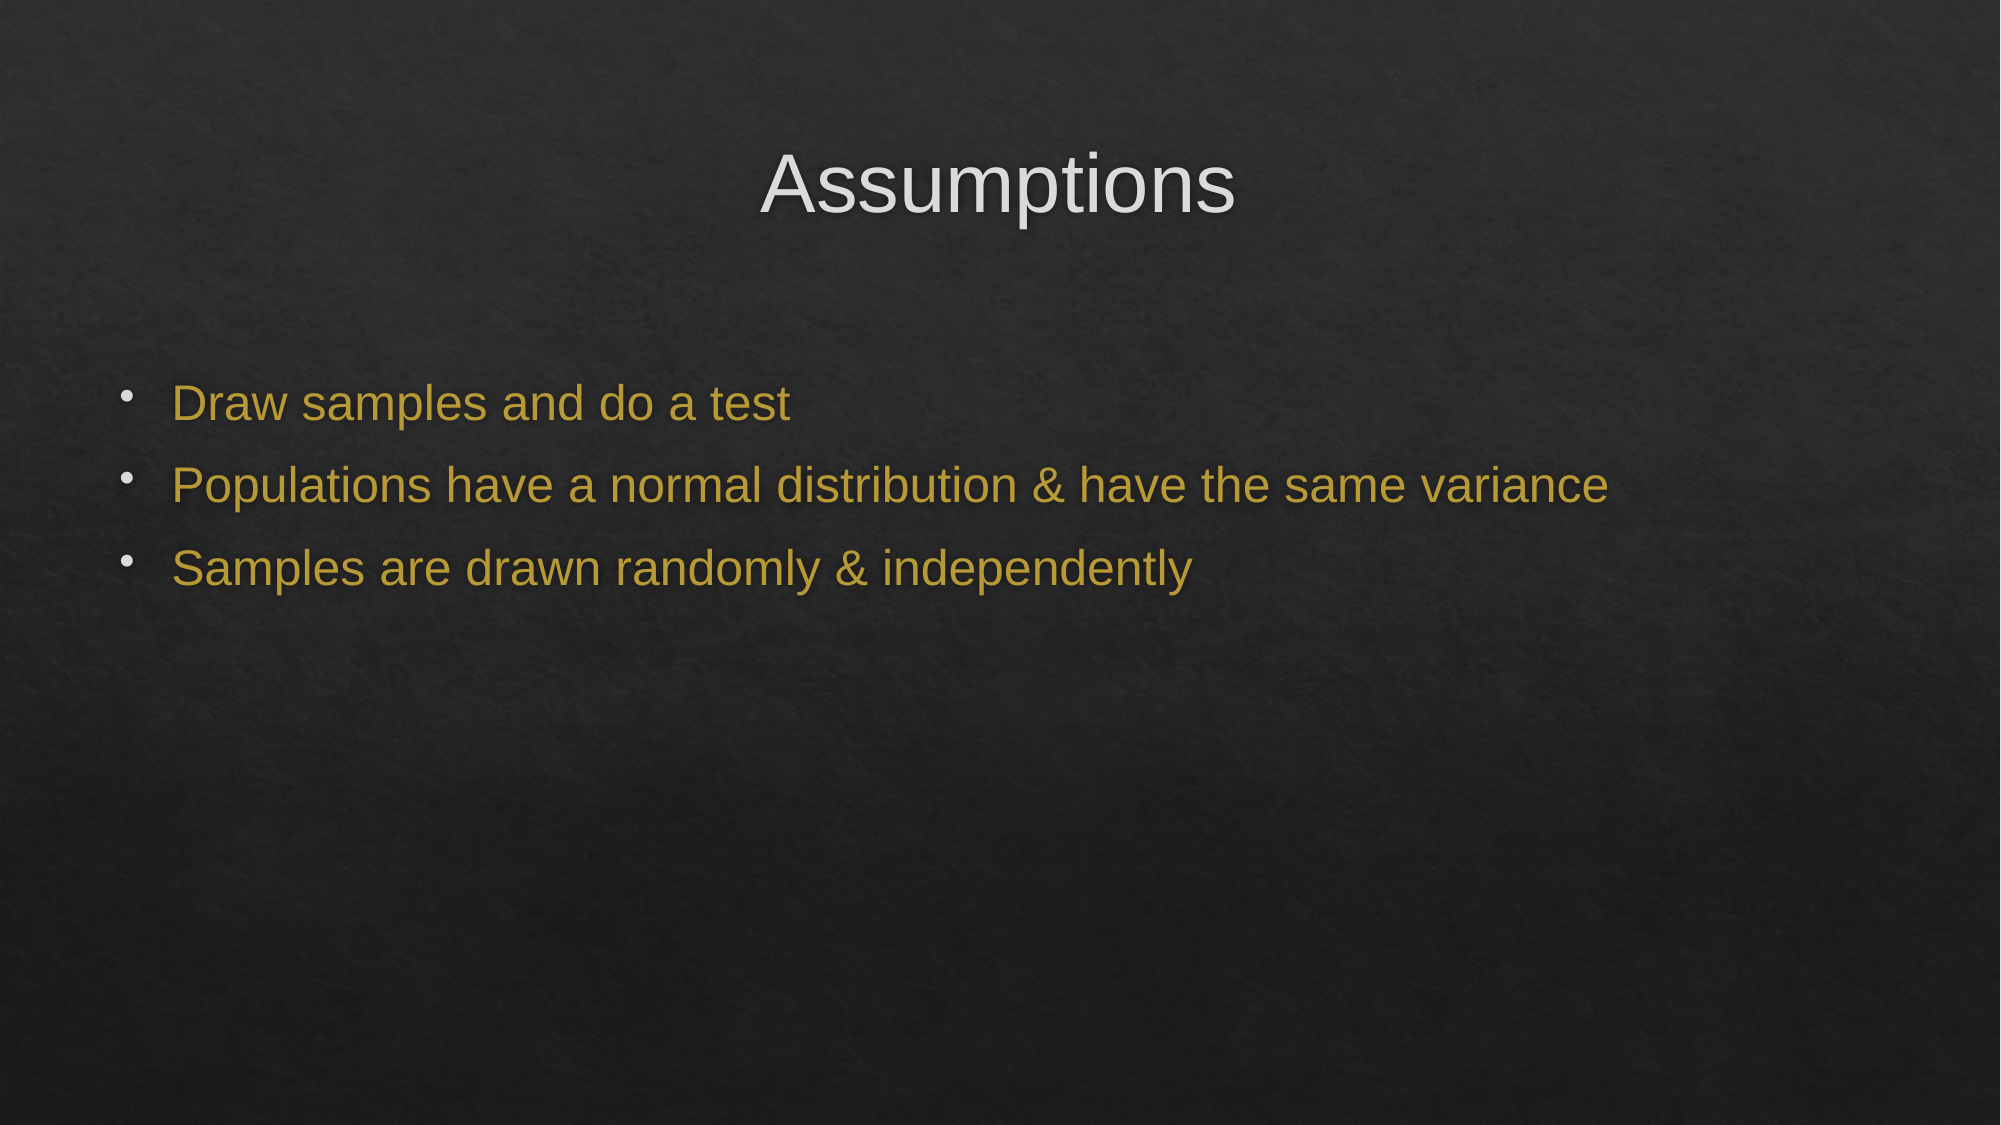

# Assumptions
Draw samples and do a test
Populations have a normal distribution & have the same variance
Samples are drawn randomly & independently